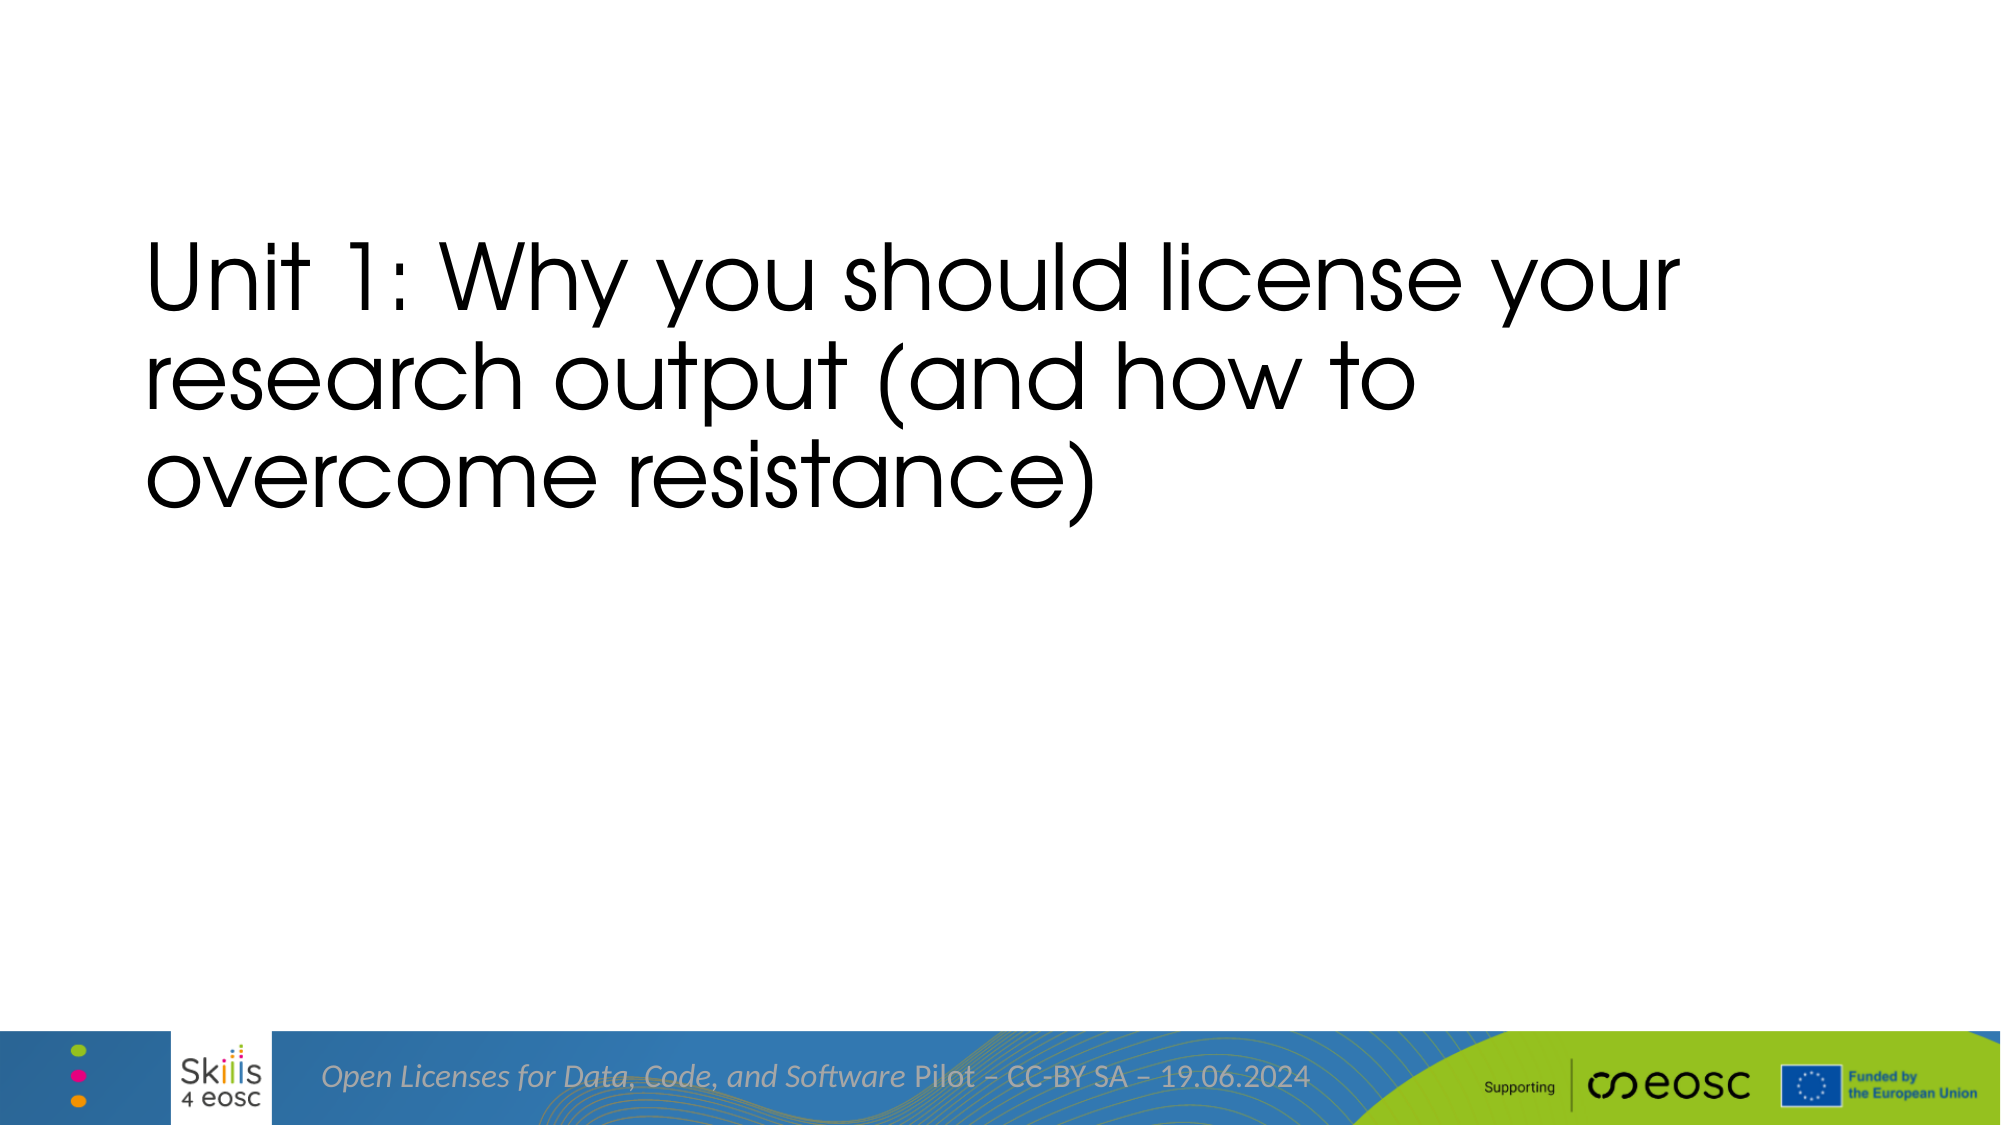

# Unit 1: Why you should license your research output (and how to overcome resistance)
Open Licenses for Data, Code, and Software Pilot – CC-BY SA – 19.06.2024